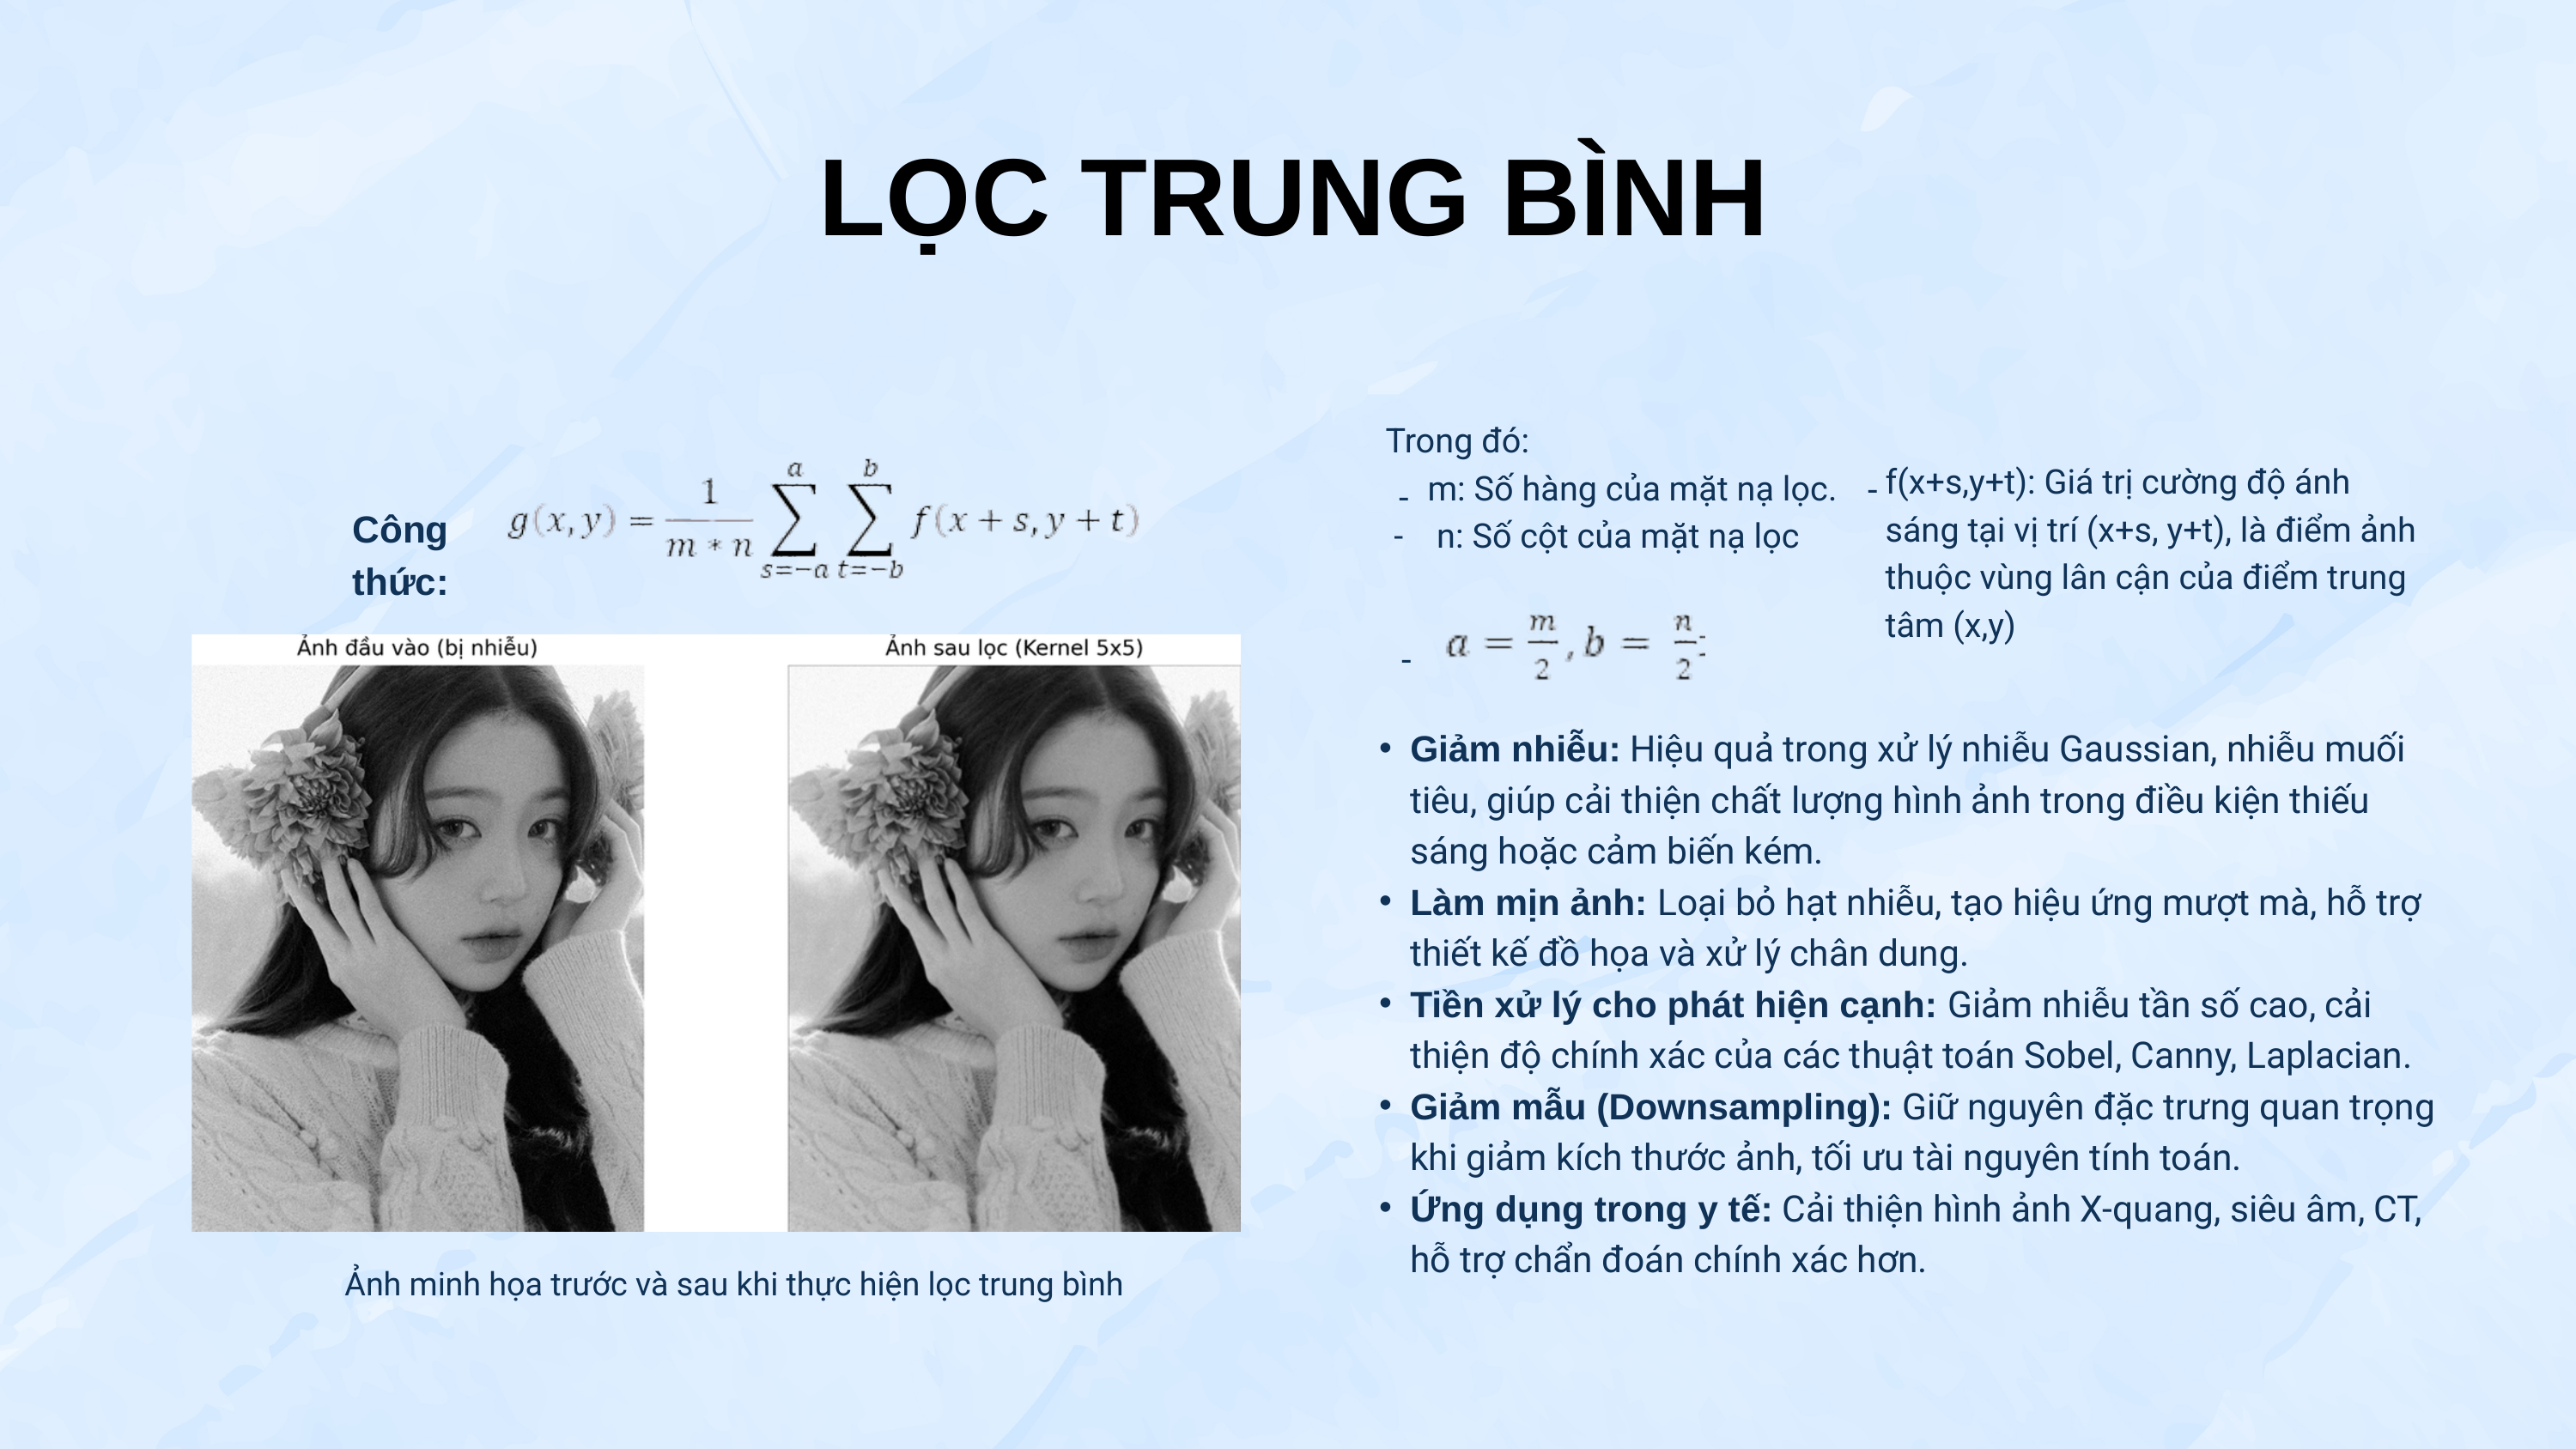

LỌC TRUNG BÌNH
Trong đó:
     m: Số hàng của mặt nạ lọc.
 -    n: Số cột của mặt nạ lọc

f(x+s,y+t): Giá trị cường độ ánh sáng tại vị trí (x+s, y+t), là điểm ảnh thuộc vùng lân cận của điểm trung tâm (x,y)
-
-
Công thức:

-

Giảm nhiễu: Hiệu quả trong xử lý nhiễu Gaussian, nhiễu muối tiêu, giúp cải thiện chất lượng hình ảnh trong điều kiện thiếu sáng hoặc cảm biến kém.
Làm mịn ảnh: Loại bỏ hạt nhiễu, tạo hiệu ứng mượt mà, hỗ trợ thiết kế đồ họa và xử lý chân dung.
Tiền xử lý cho phát hiện cạnh: Giảm nhiễu tần số cao, cải thiện độ chính xác của các thuật toán Sobel, Canny, Laplacian.
Giảm mẫu (Downsampling): Giữ nguyên đặc trưng quan trọng khi giảm kích thước ảnh, tối ưu tài nguyên tính toán.
Ứng dụng trong y tế: Cải thiện hình ảnh X-quang, siêu âm, CT, hỗ trợ chẩn đoán chính xác hơn.
Ảnh minh họa trước và sau khi thực hiện lọc trung bình